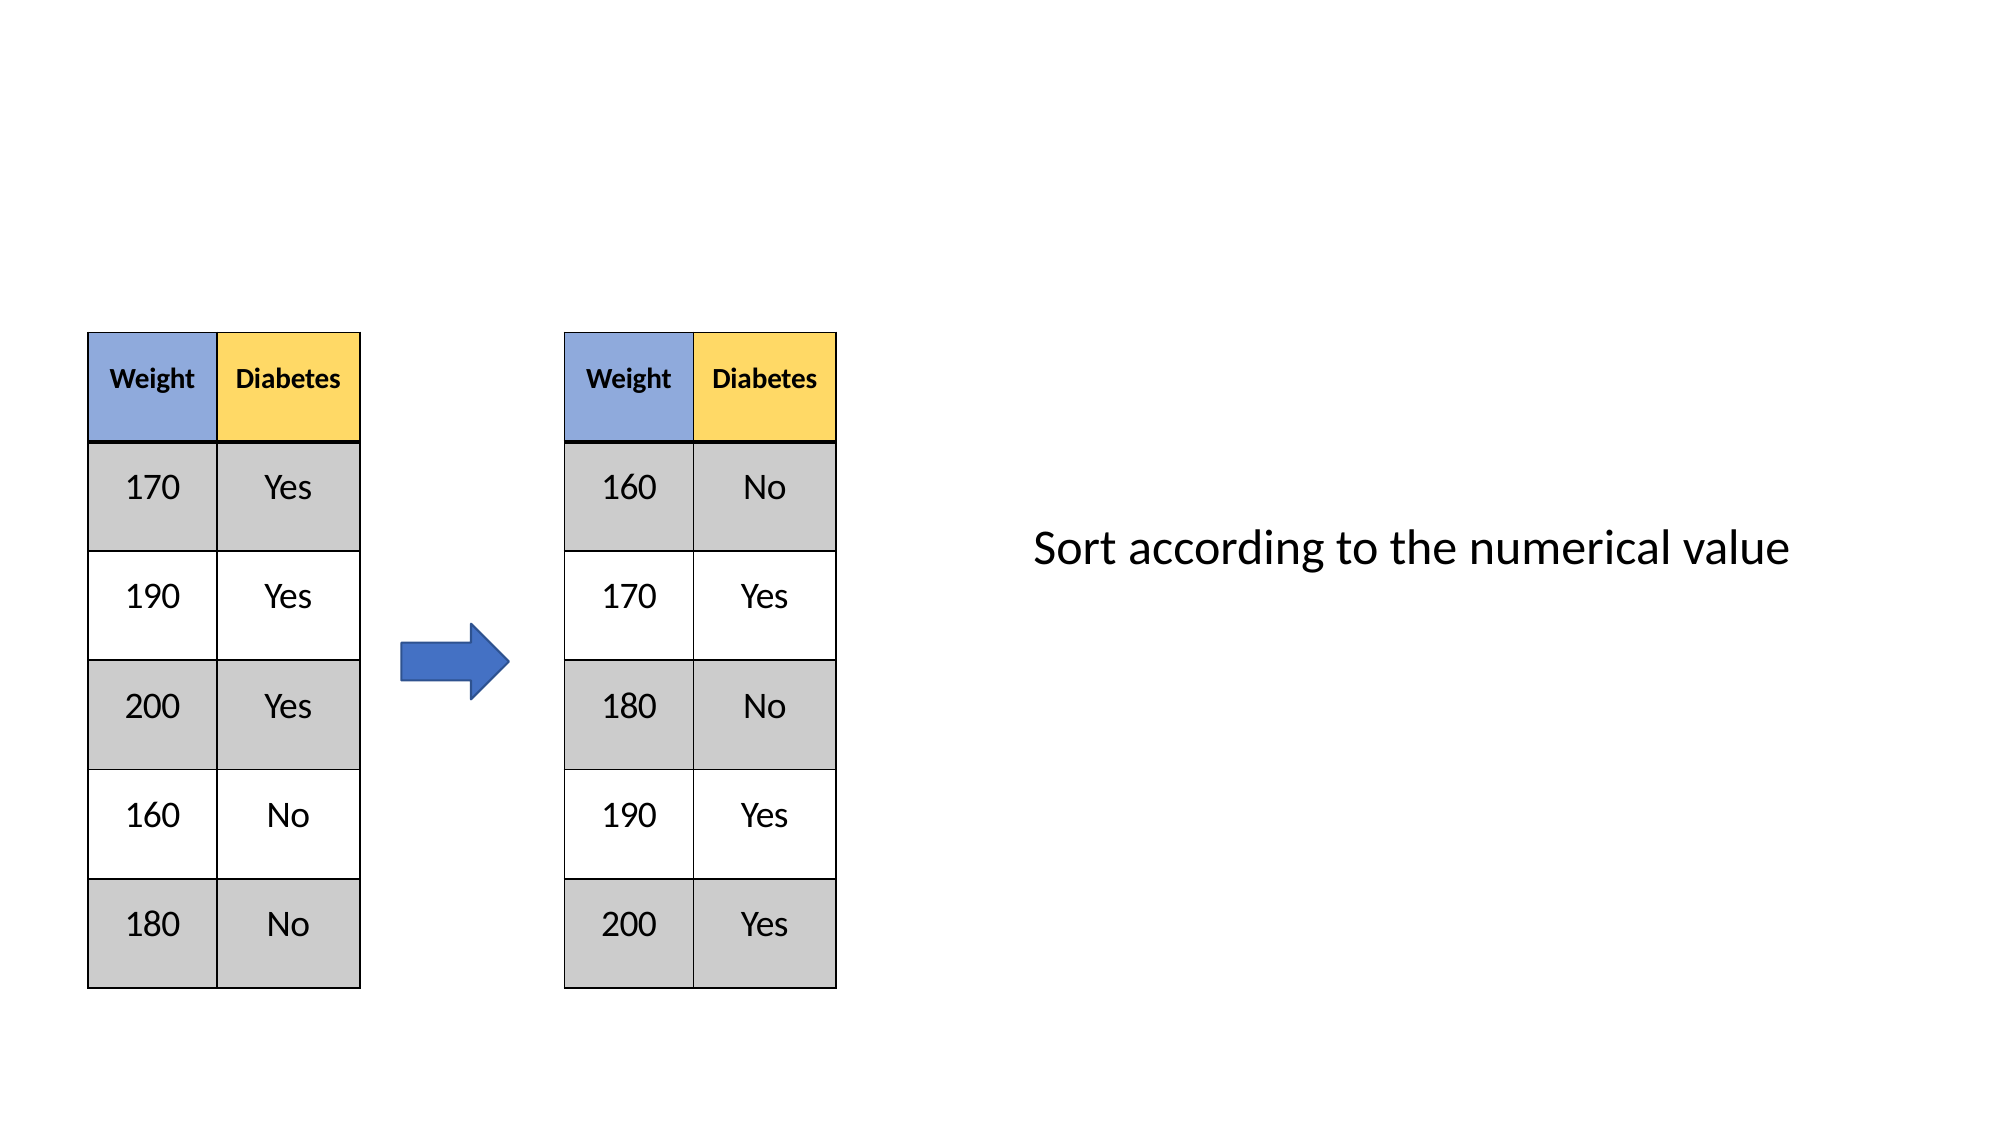

| Weight | Diabetes |
| --- | --- |
| 170 | Yes |
| 190 | Yes |
| 200 | Yes |
| 160 | No |
| 180 | No |
| Weight | Diabetes |
| --- | --- |
| 160 | No |
| 170 | Yes |
| 180 | No |
| 190 | Yes |
| 200 | Yes |
# Sort according to the numerical value